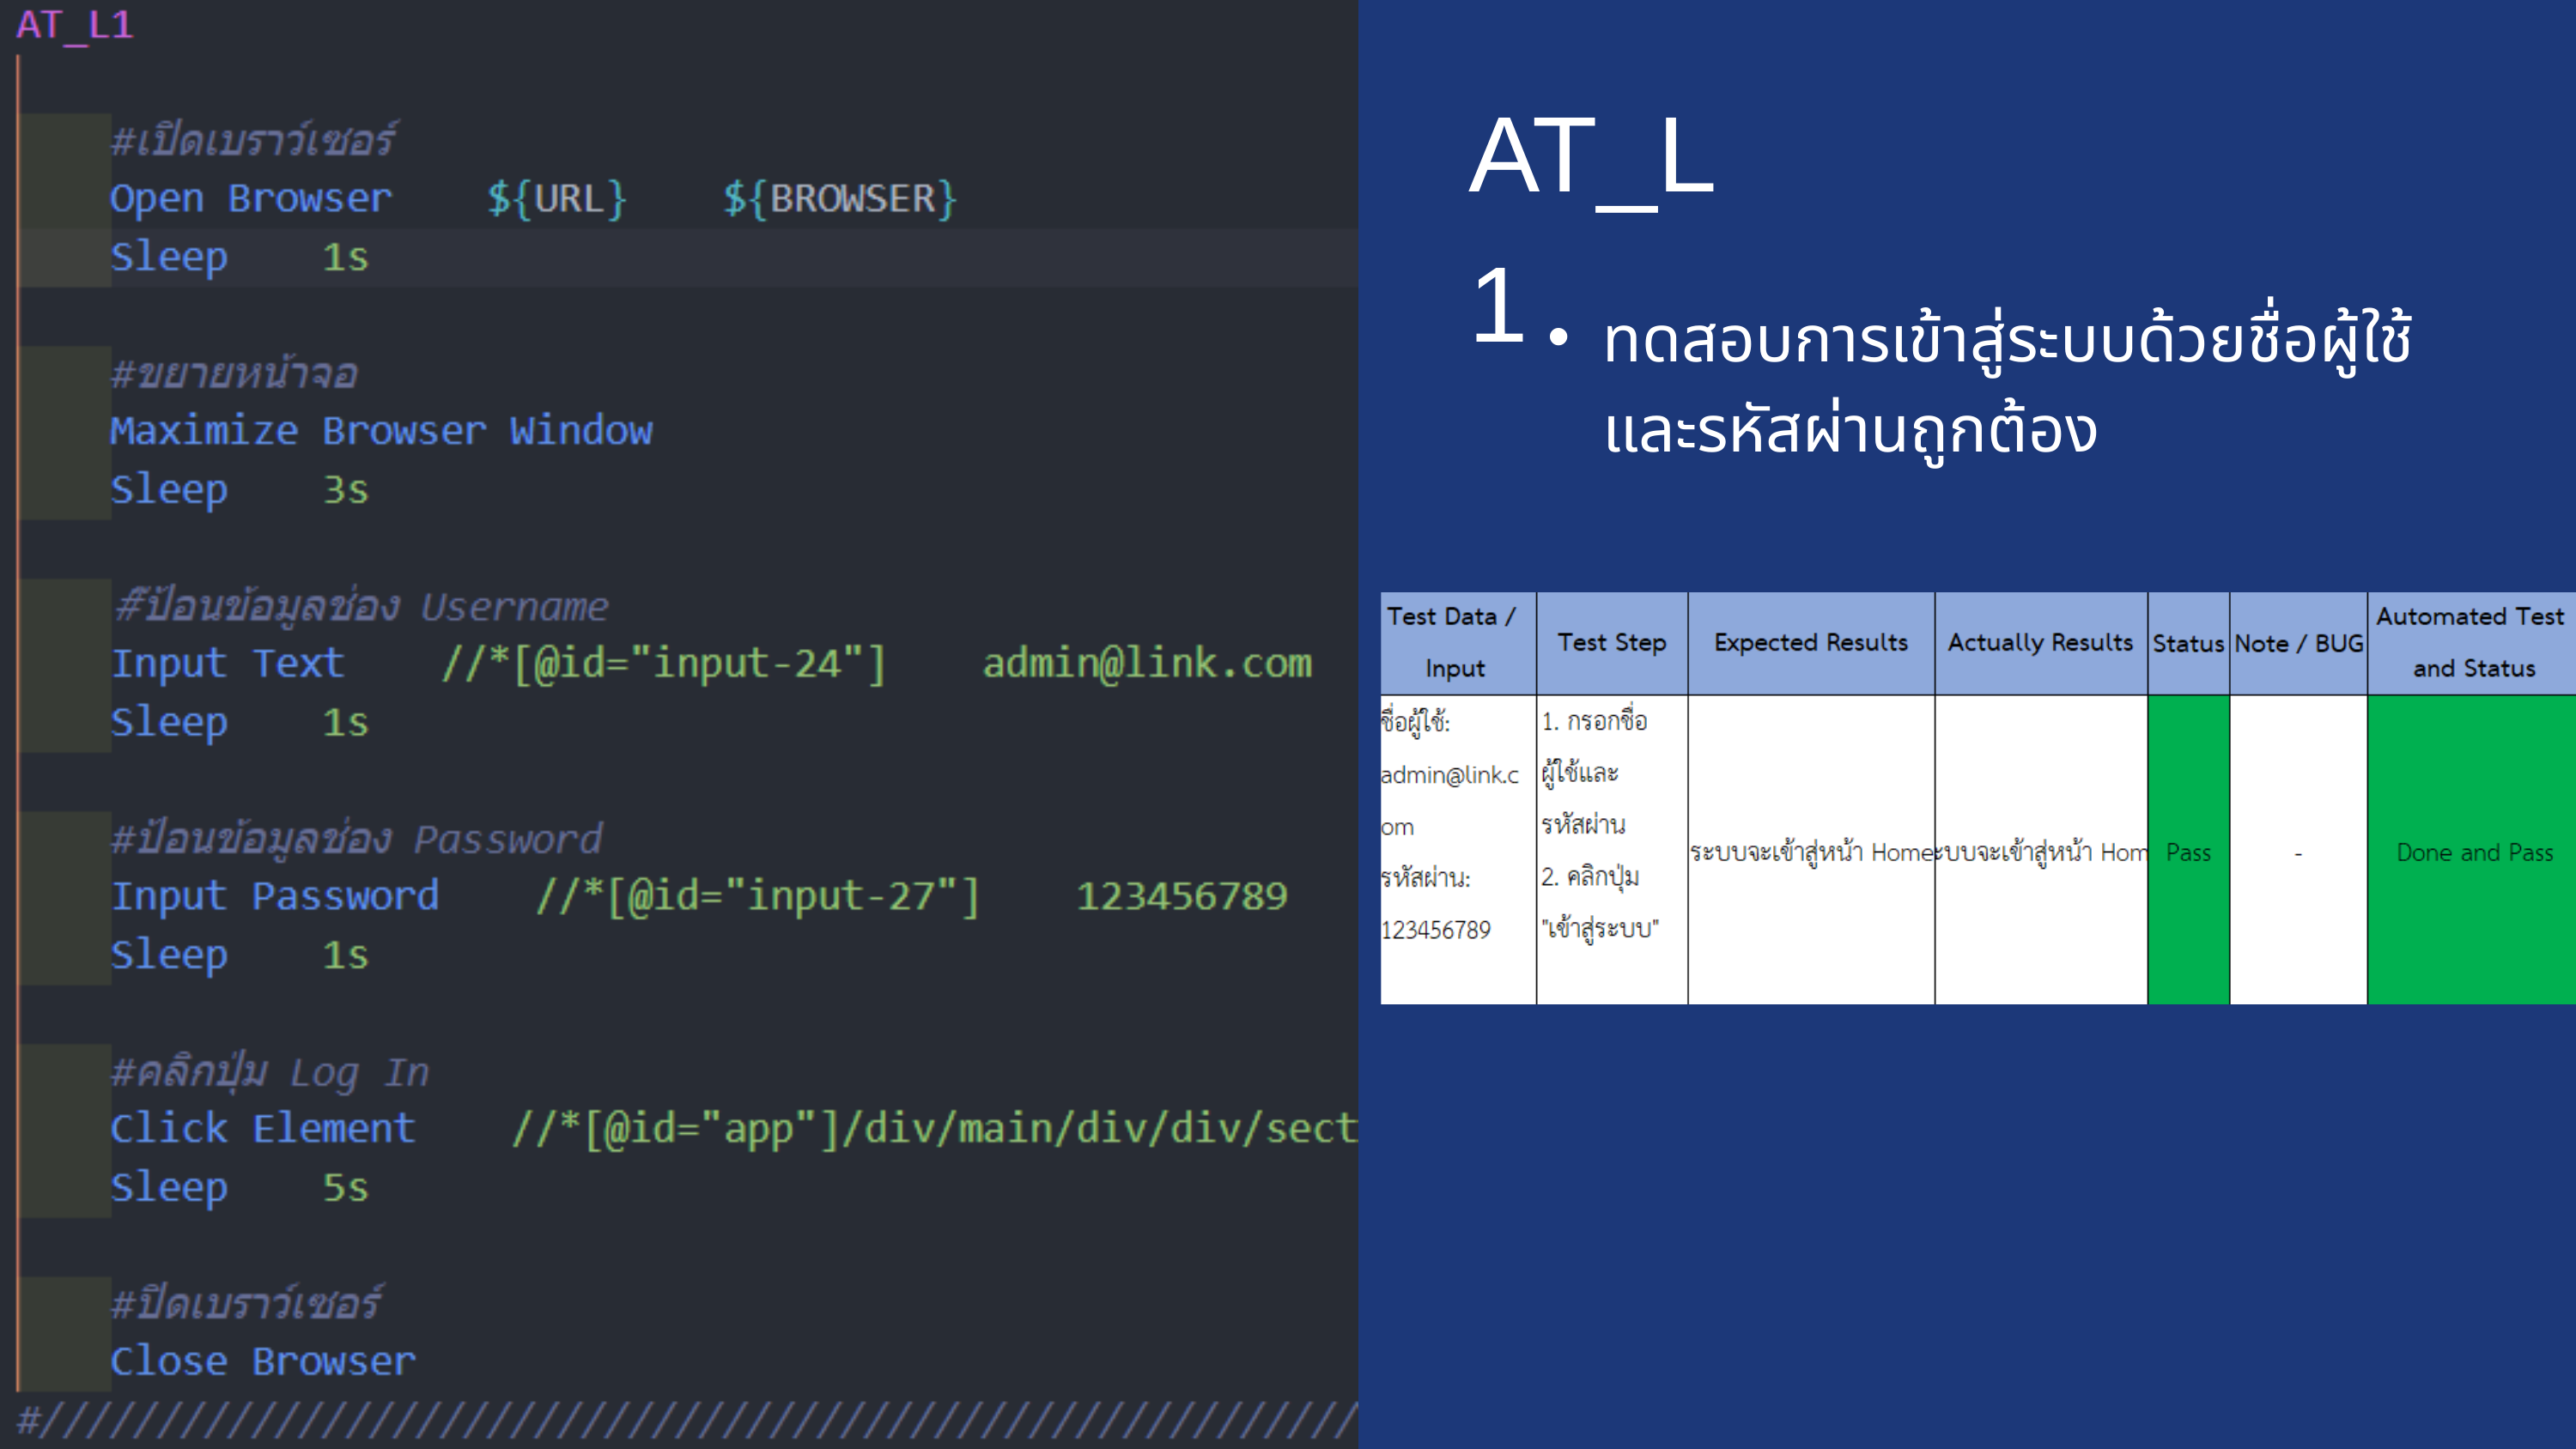

AT_L1
ทดสอบการเข้าสู่ระบบด้วยชื่อผู้ใช้และรหัสผ่านถูกต้อง